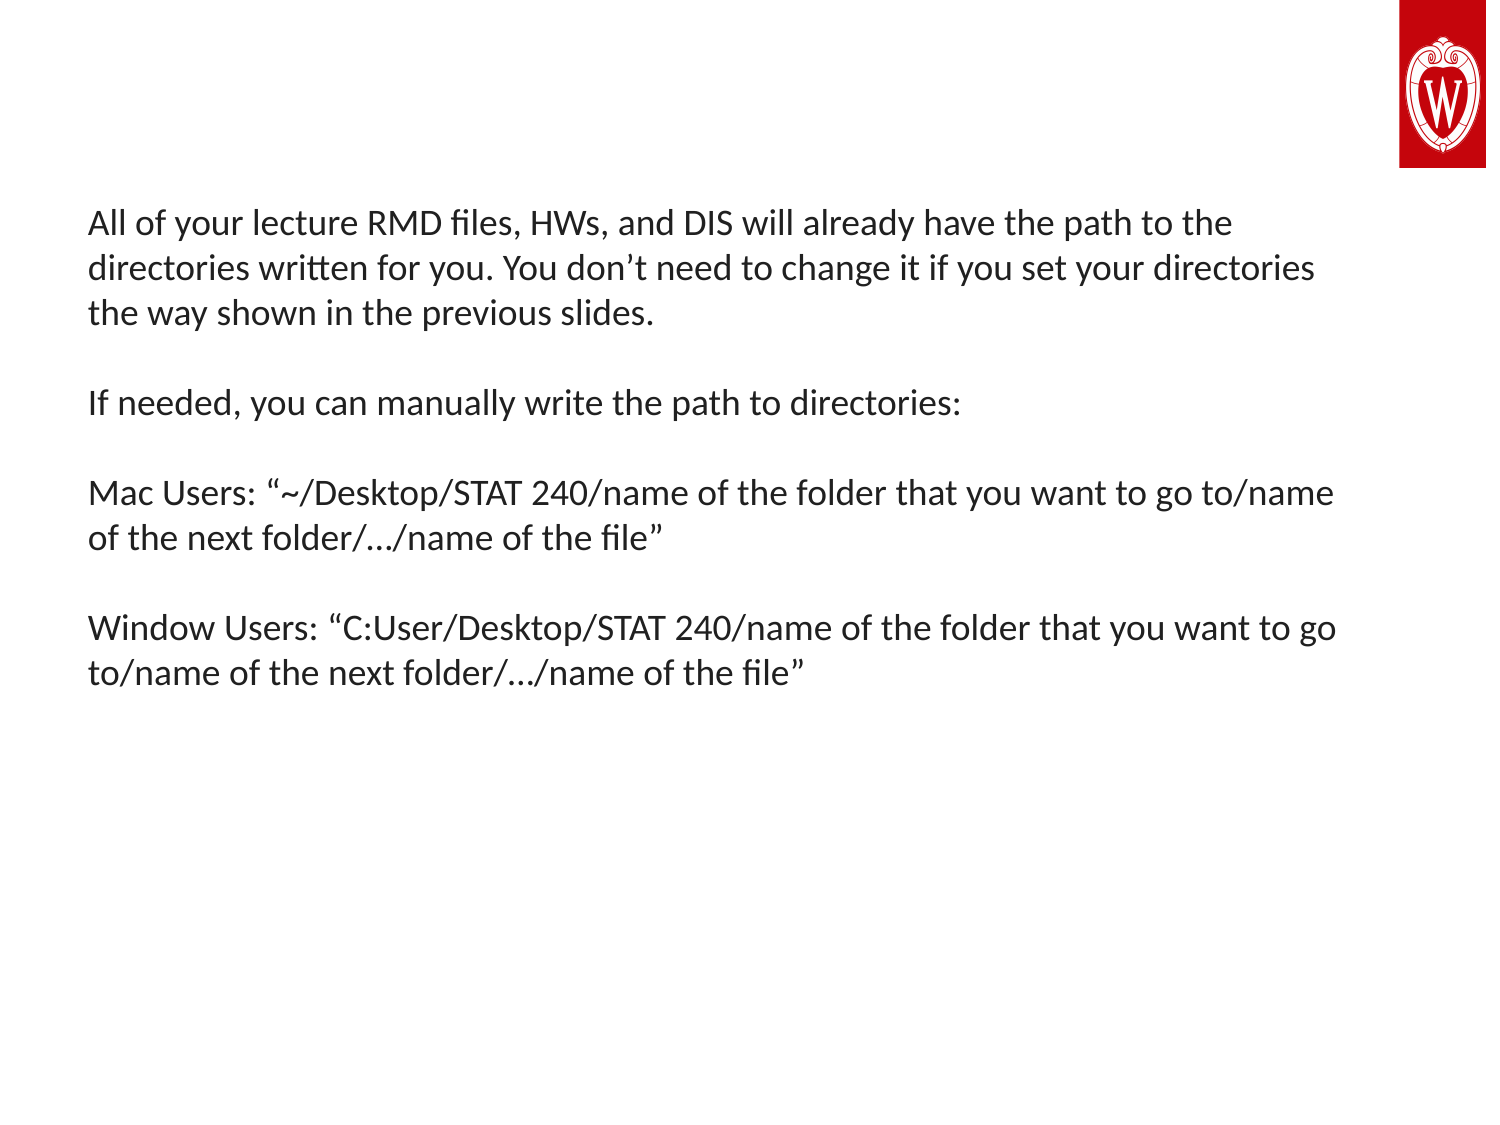

#
All of your lecture RMD files, HWs, and DIS will already have the path to the directories written for you. You don’t need to change it if you set your directories the way shown in the previous slides.

If needed, you can manually write the path to directories:

Mac Users: “~/Desktop/STAT 240/name of the folder that you want to go to/name of the next folder/…/name of the file”

Window Users: “C:User/Desktop/STAT 240/name of the folder that you want to go to/name of the next folder/…/name of the file”